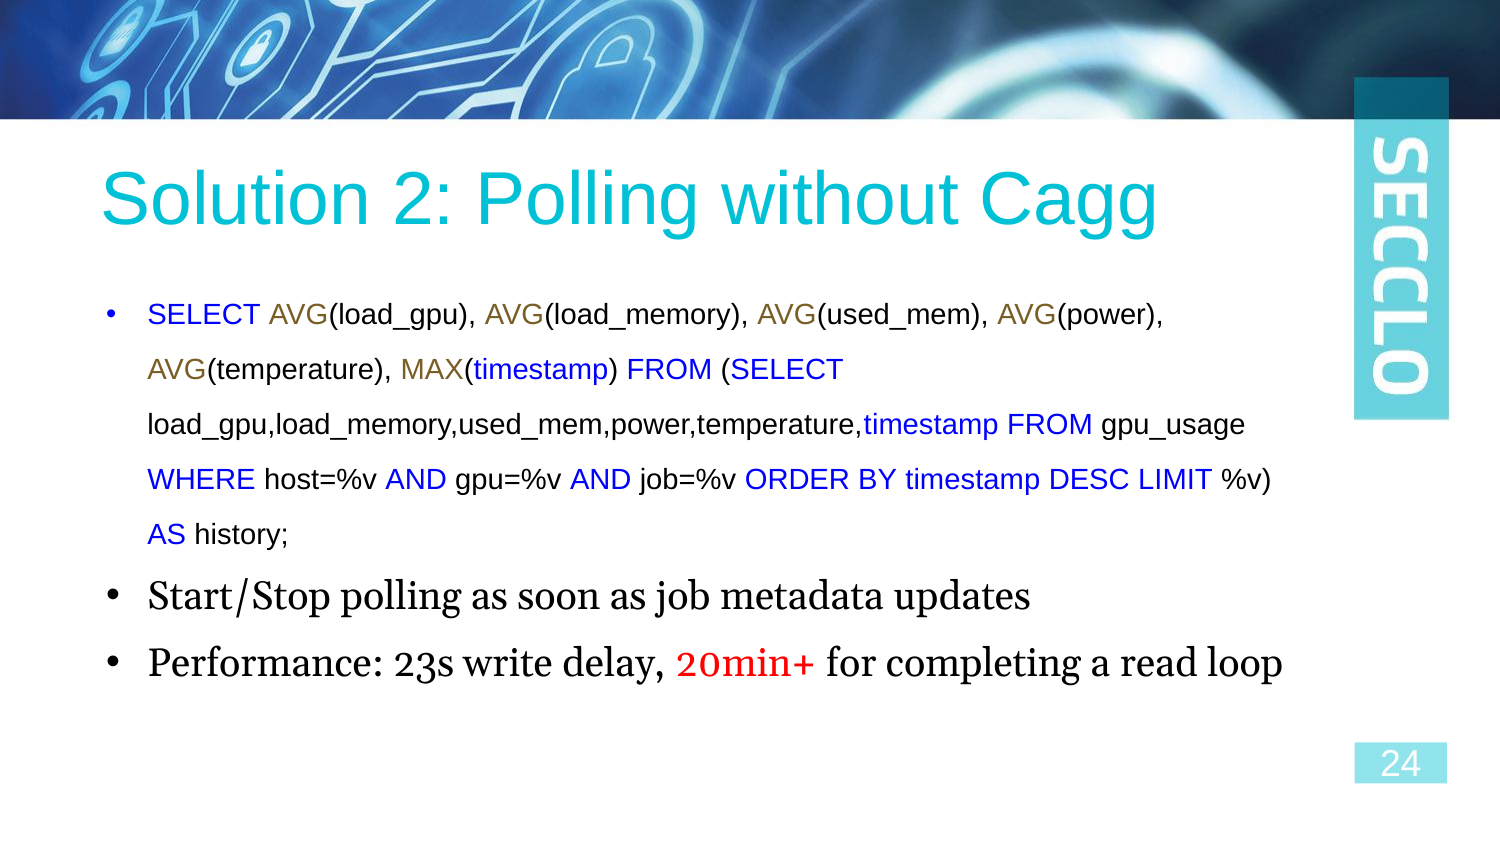

# Solution 2: Polling without Cagg
SELECT AVG(load_gpu), AVG(load_memory), AVG(used_mem), AVG(power), AVG(temperature), MAX(timestamp) FROM (SELECT load_gpu,load_memory,used_mem,power,temperature,timestamp FROM gpu_usage WHERE host=%v AND gpu=%v AND job=%v ORDER BY timestamp DESC LIMIT %v) AS history;
Start/Stop polling as soon as job metadata updates
Performance: 23s write delay, 20min+ for completing a read loop